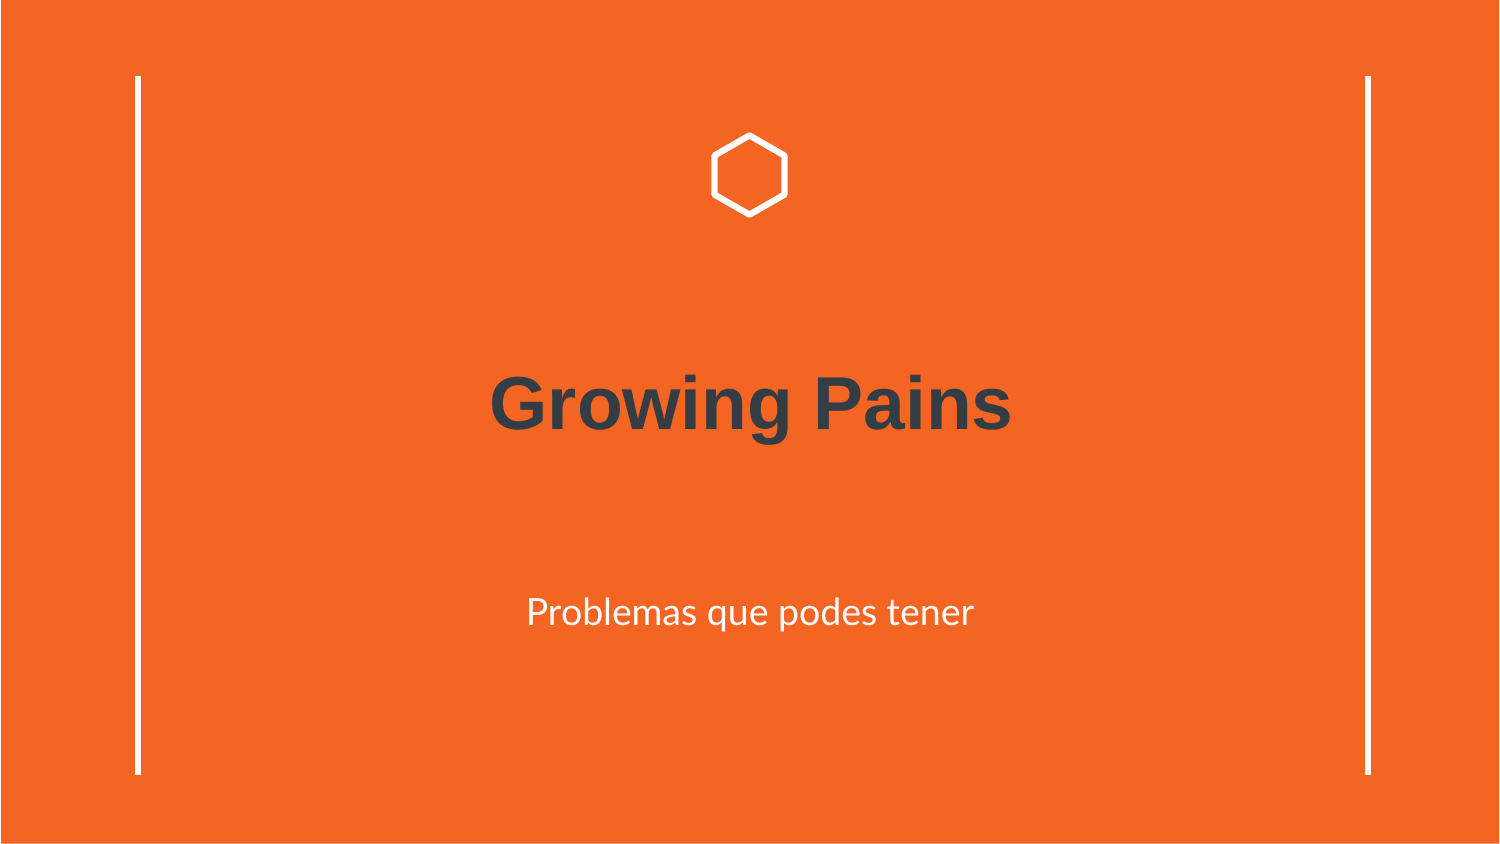

# Growing Pains
Problemas que podes tener